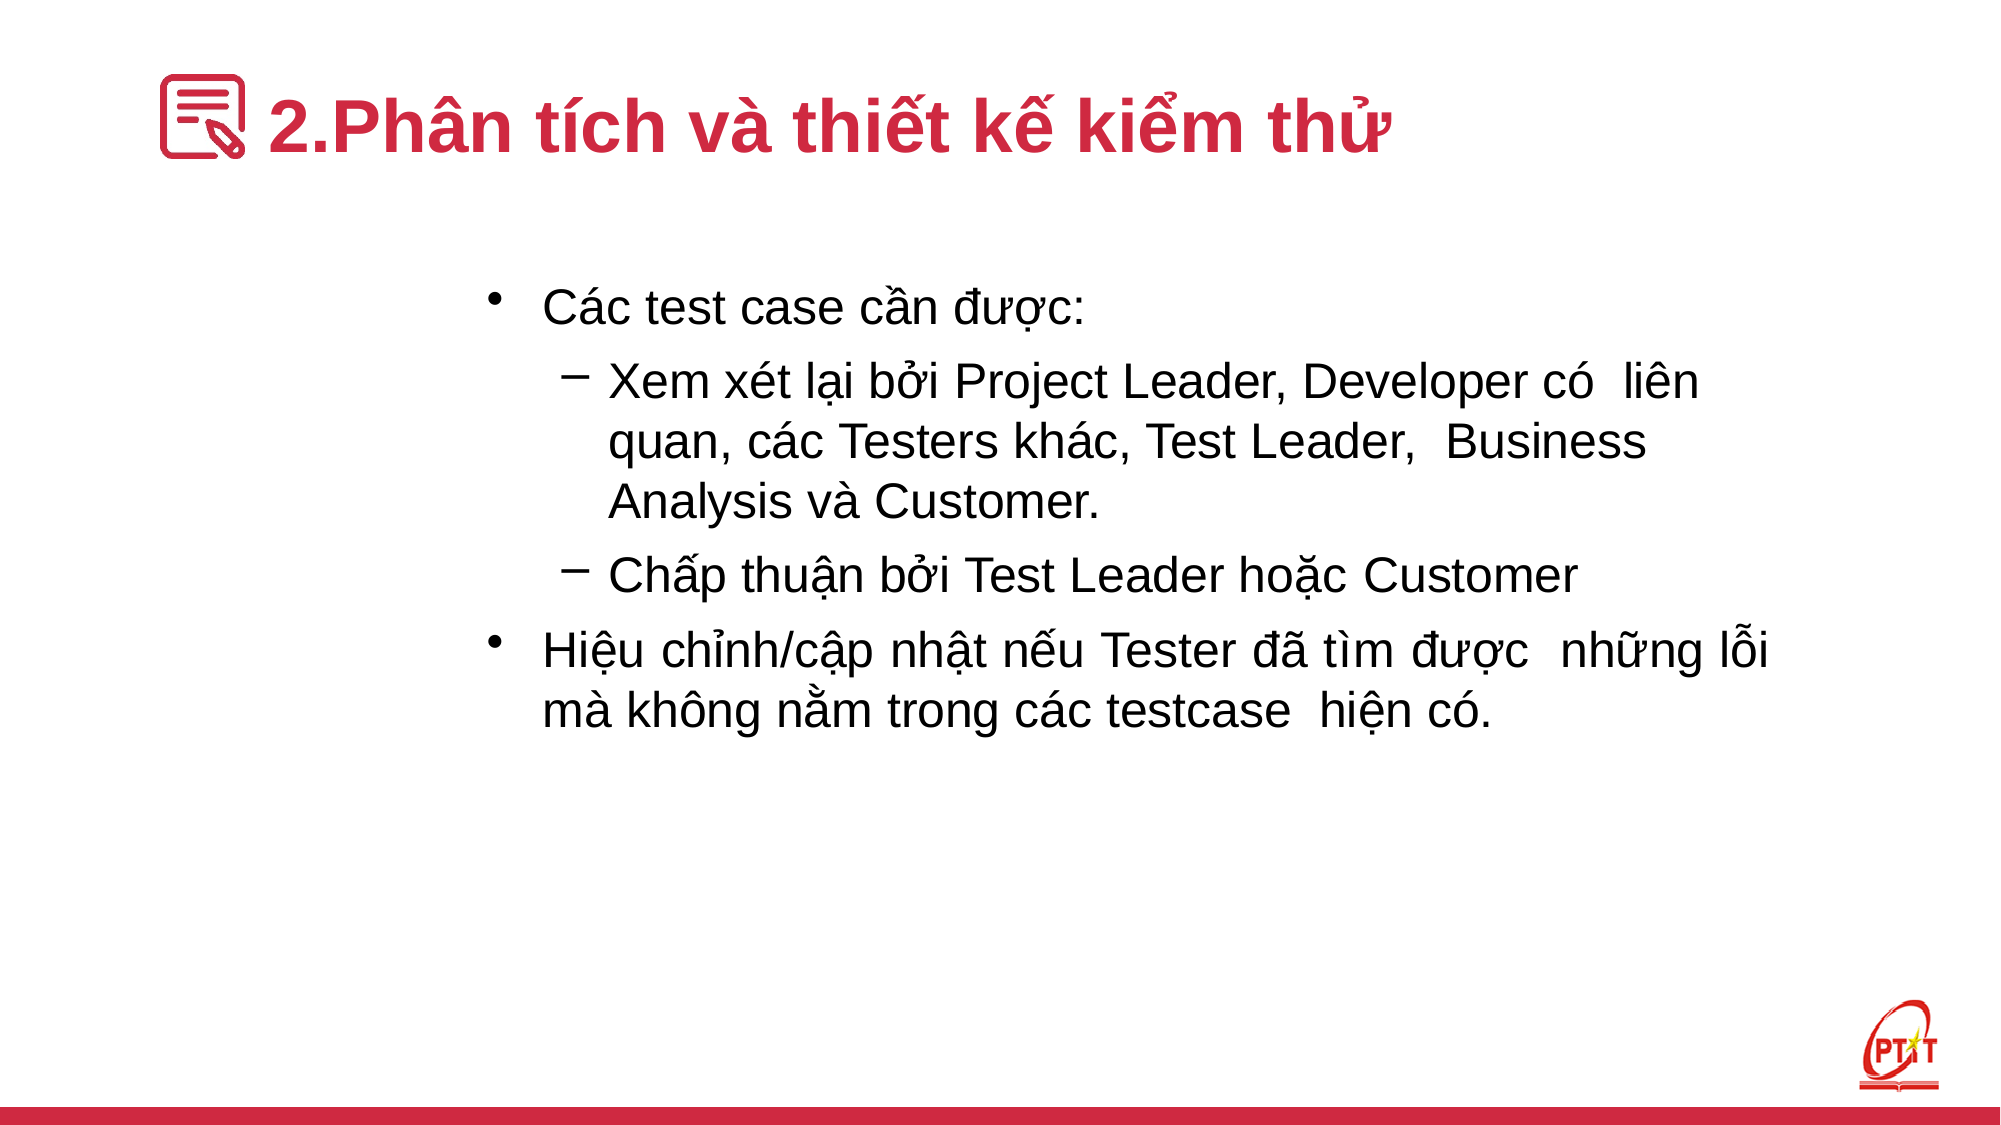

# 2.Phân tích và thiết kế kiểm thử
Các test case cần được:
Xem xét lại bởi Project Leader, Developer có  liên quan, các Testers khác, Test Leader,  Business Analysis và Customer.
Chấp thuận bởi Test Leader hoặc Customer
Hiệu chỉnh/cập nhật nếu Tester đã tìm được  những lỗi mà không nằm trong các testcase  hiện có.